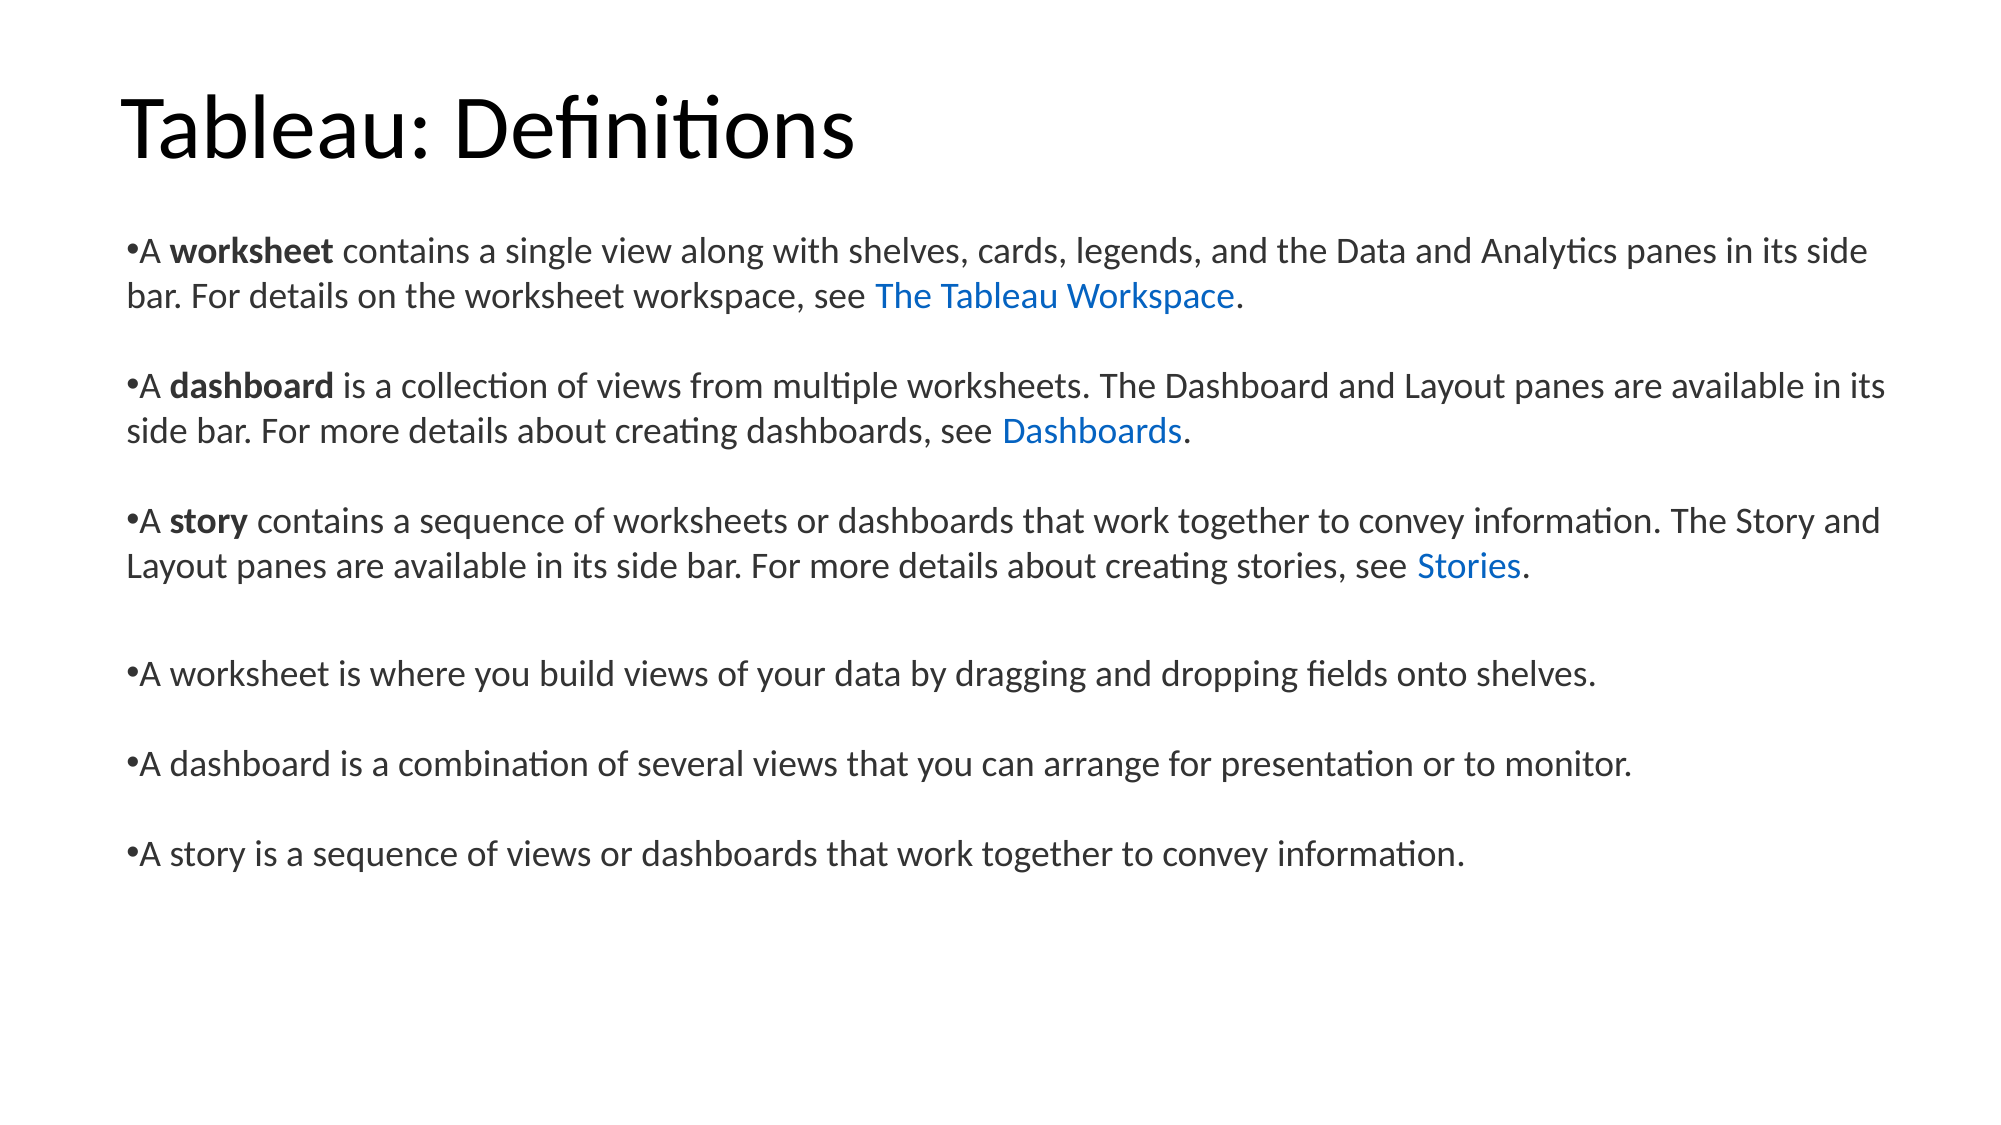

# Tableau: Definitions
A worksheet contains a single view along with shelves, cards, legends, and the Data and Analytics panes in its side bar. For details on the worksheet workspace, see The Tableau Workspace.

A dashboard is a collection of views from multiple worksheets. The Dashboard and Layout panes are available in its side bar. For more details about creating dashboards, see Dashboards.

A story contains a sequence of worksheets or dashboards that work together to convey information. The Story and Layout panes are available in its side bar. For more details about creating stories, see Stories.

A worksheet is where you build views of your data by dragging and dropping fields onto shelves.

A dashboard is a combination of several views that you can arrange for presentation or to monitor.

A story is a sequence of views or dashboards that work together to convey information.